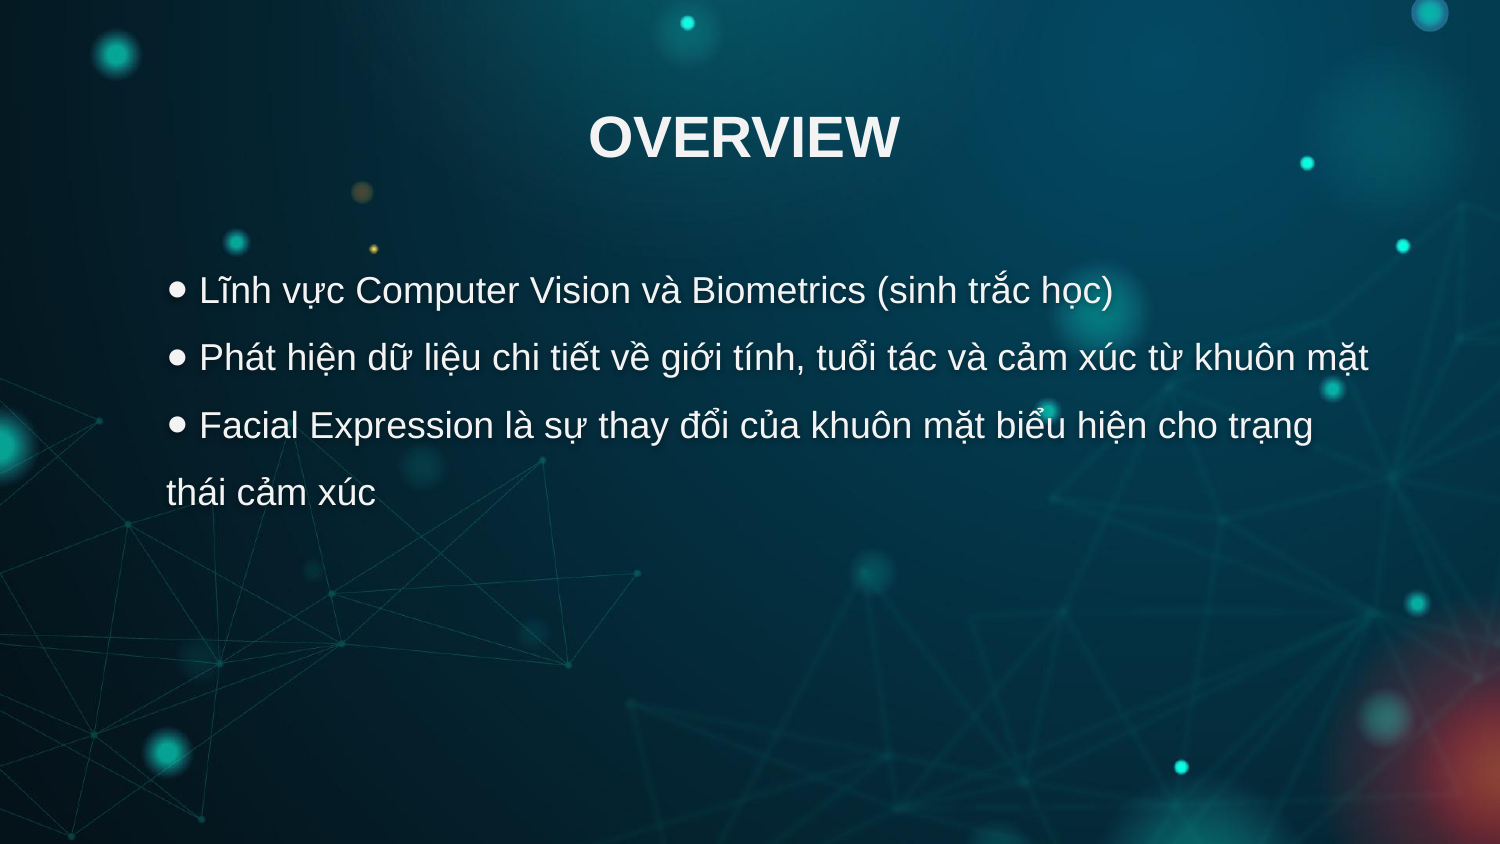

OVERVIEW
 Lĩnh vực Computer Vision và Biometrics (sinh trắc học)
 Phát hiện dữ liệu chi tiết về giới tính, tuổi tác và cảm xúc từ khuôn mặt
 Facial Expression là sự thay đổi của khuôn mặt biểu hiện cho trạng thái cảm xúc